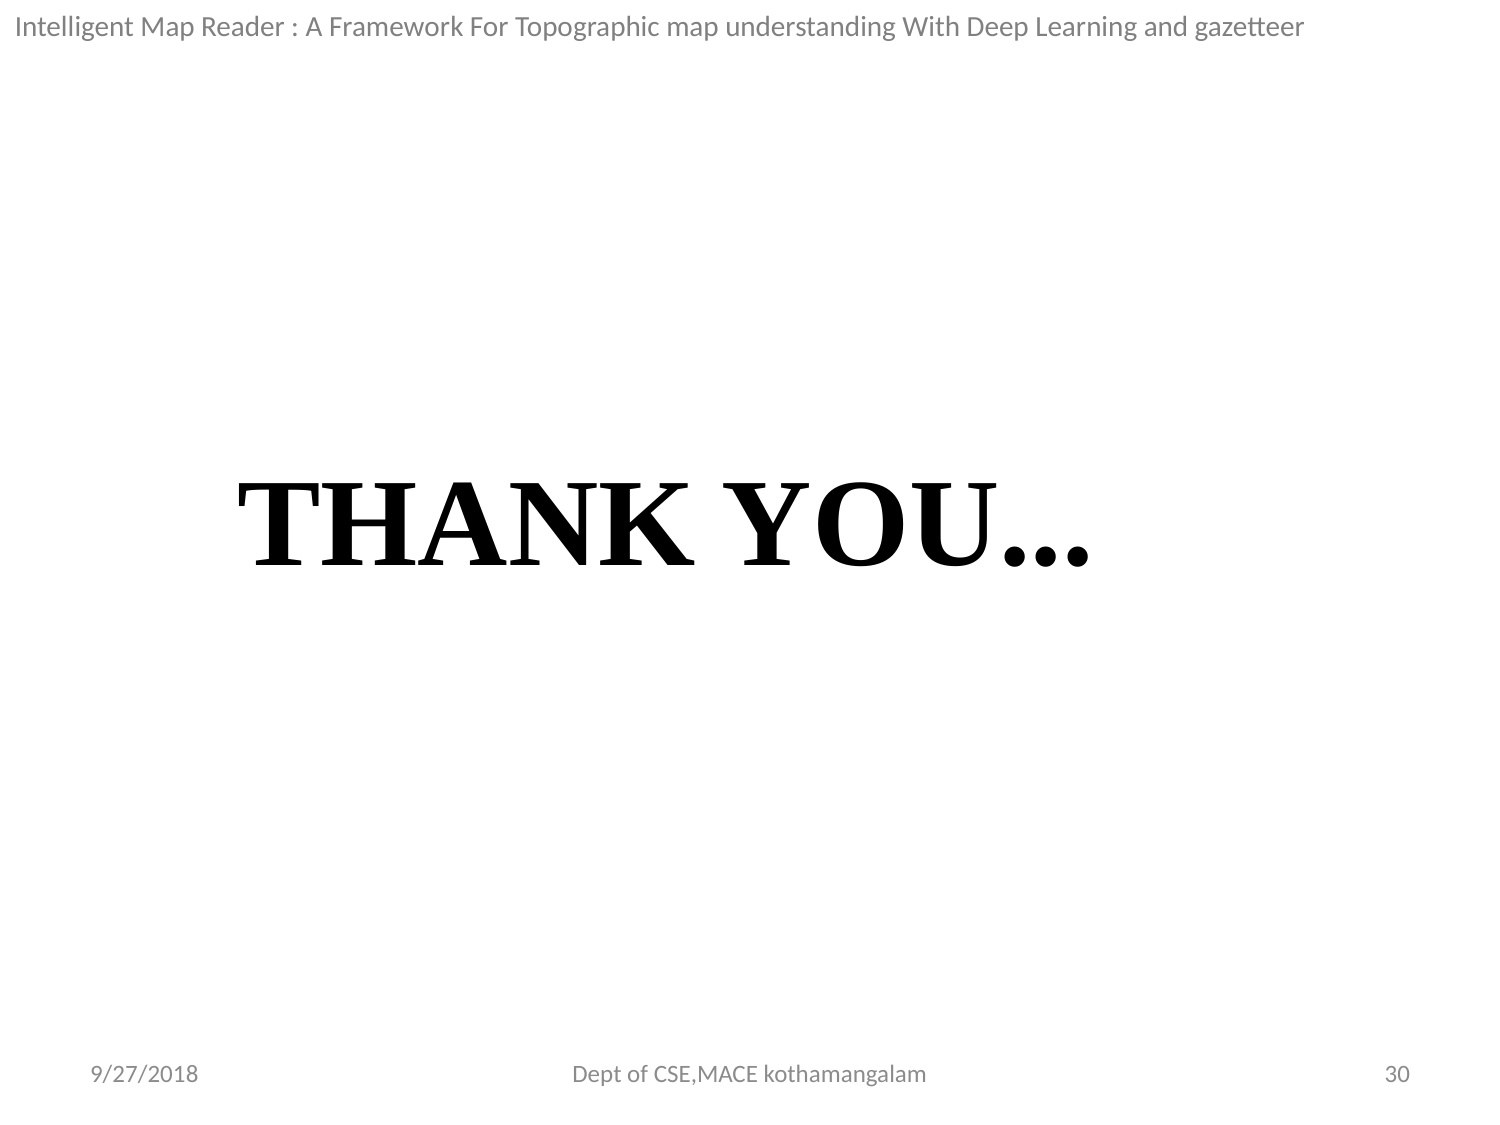

Intelligent Map Reader : A Framework For Topographic map understanding With Deep Learning and gazetteer
THANK YOU...
9/27/2018
Dept of CSE,MACE kothamangalam
30